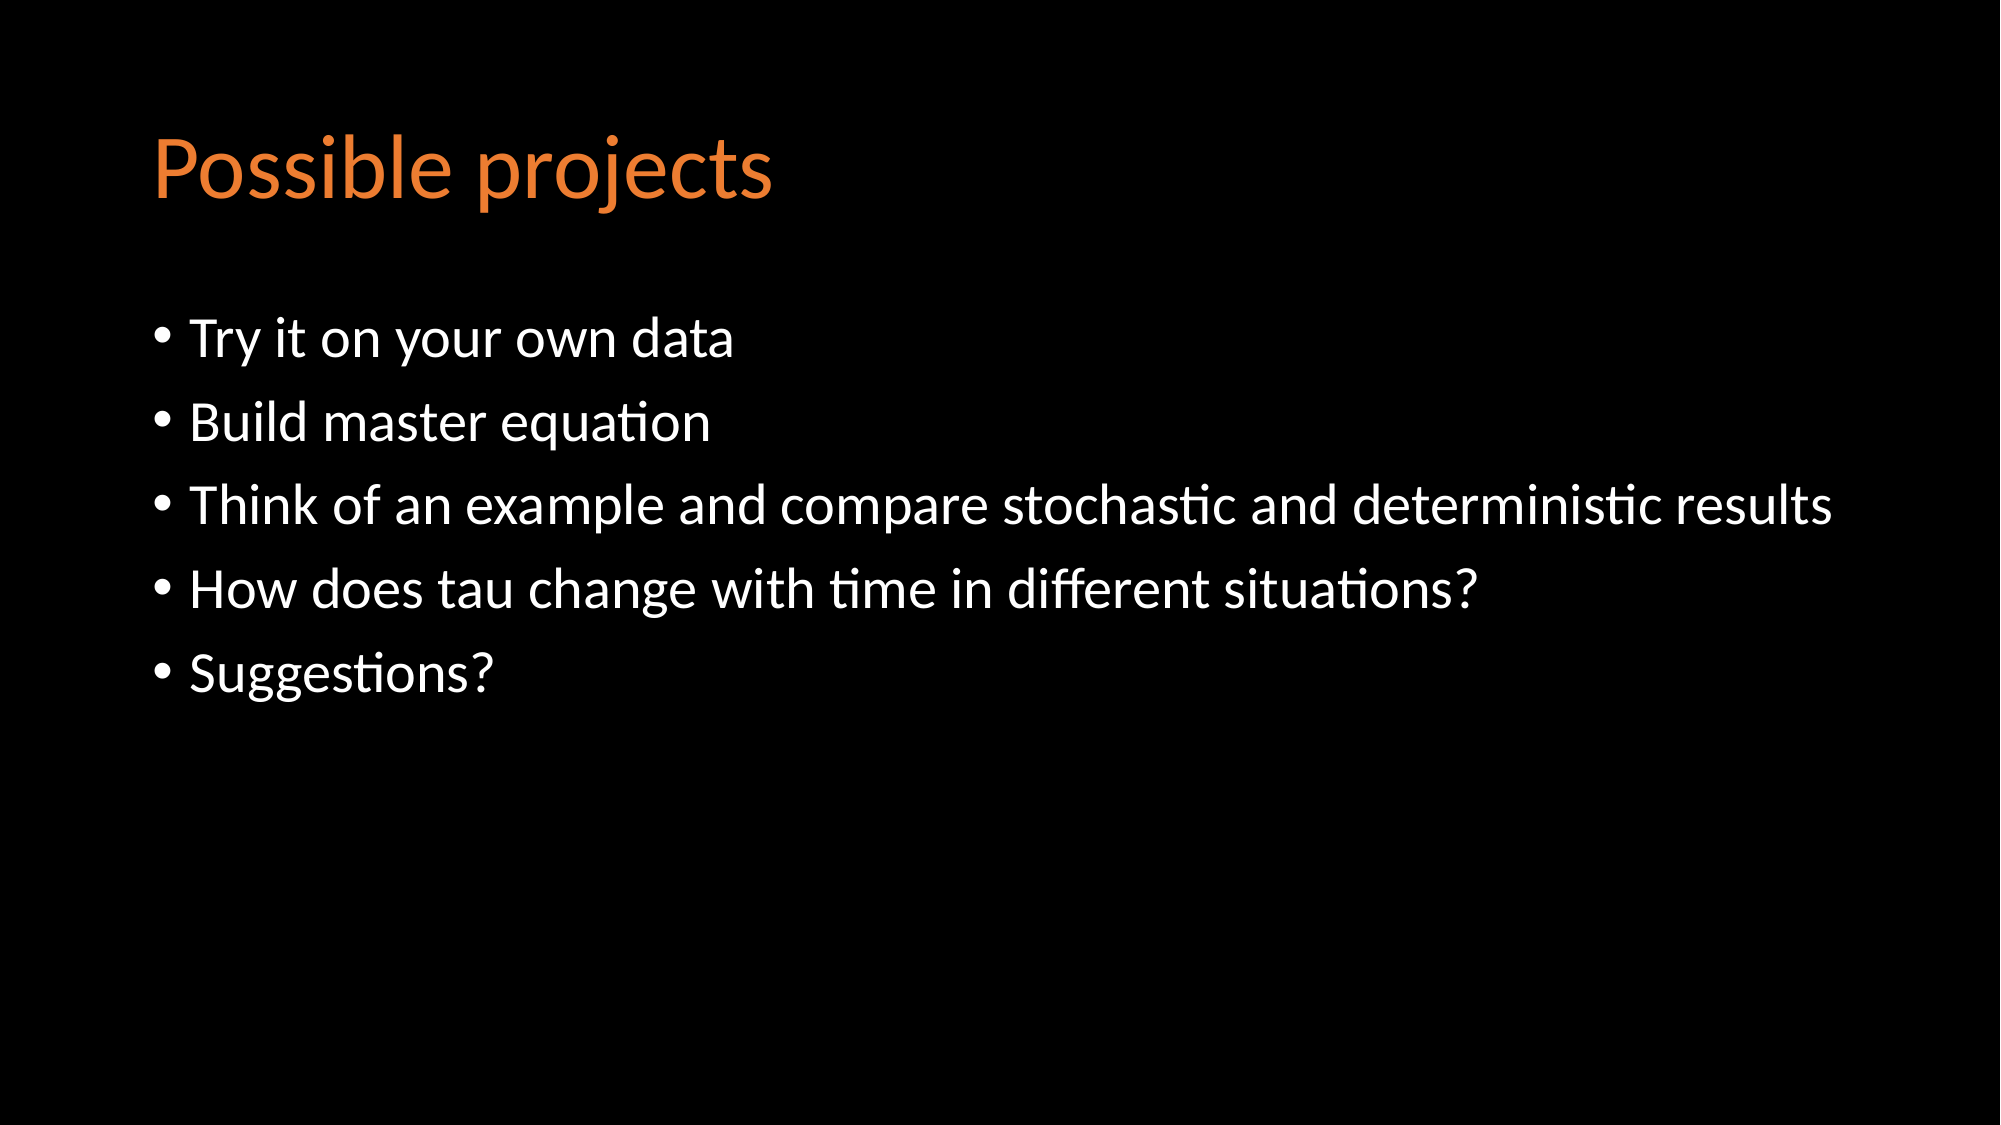

# Possible projects
Try it on your own data
Build master equation
Think of an example and compare stochastic and deterministic results
How does tau change with time in different situations?
Suggestions?